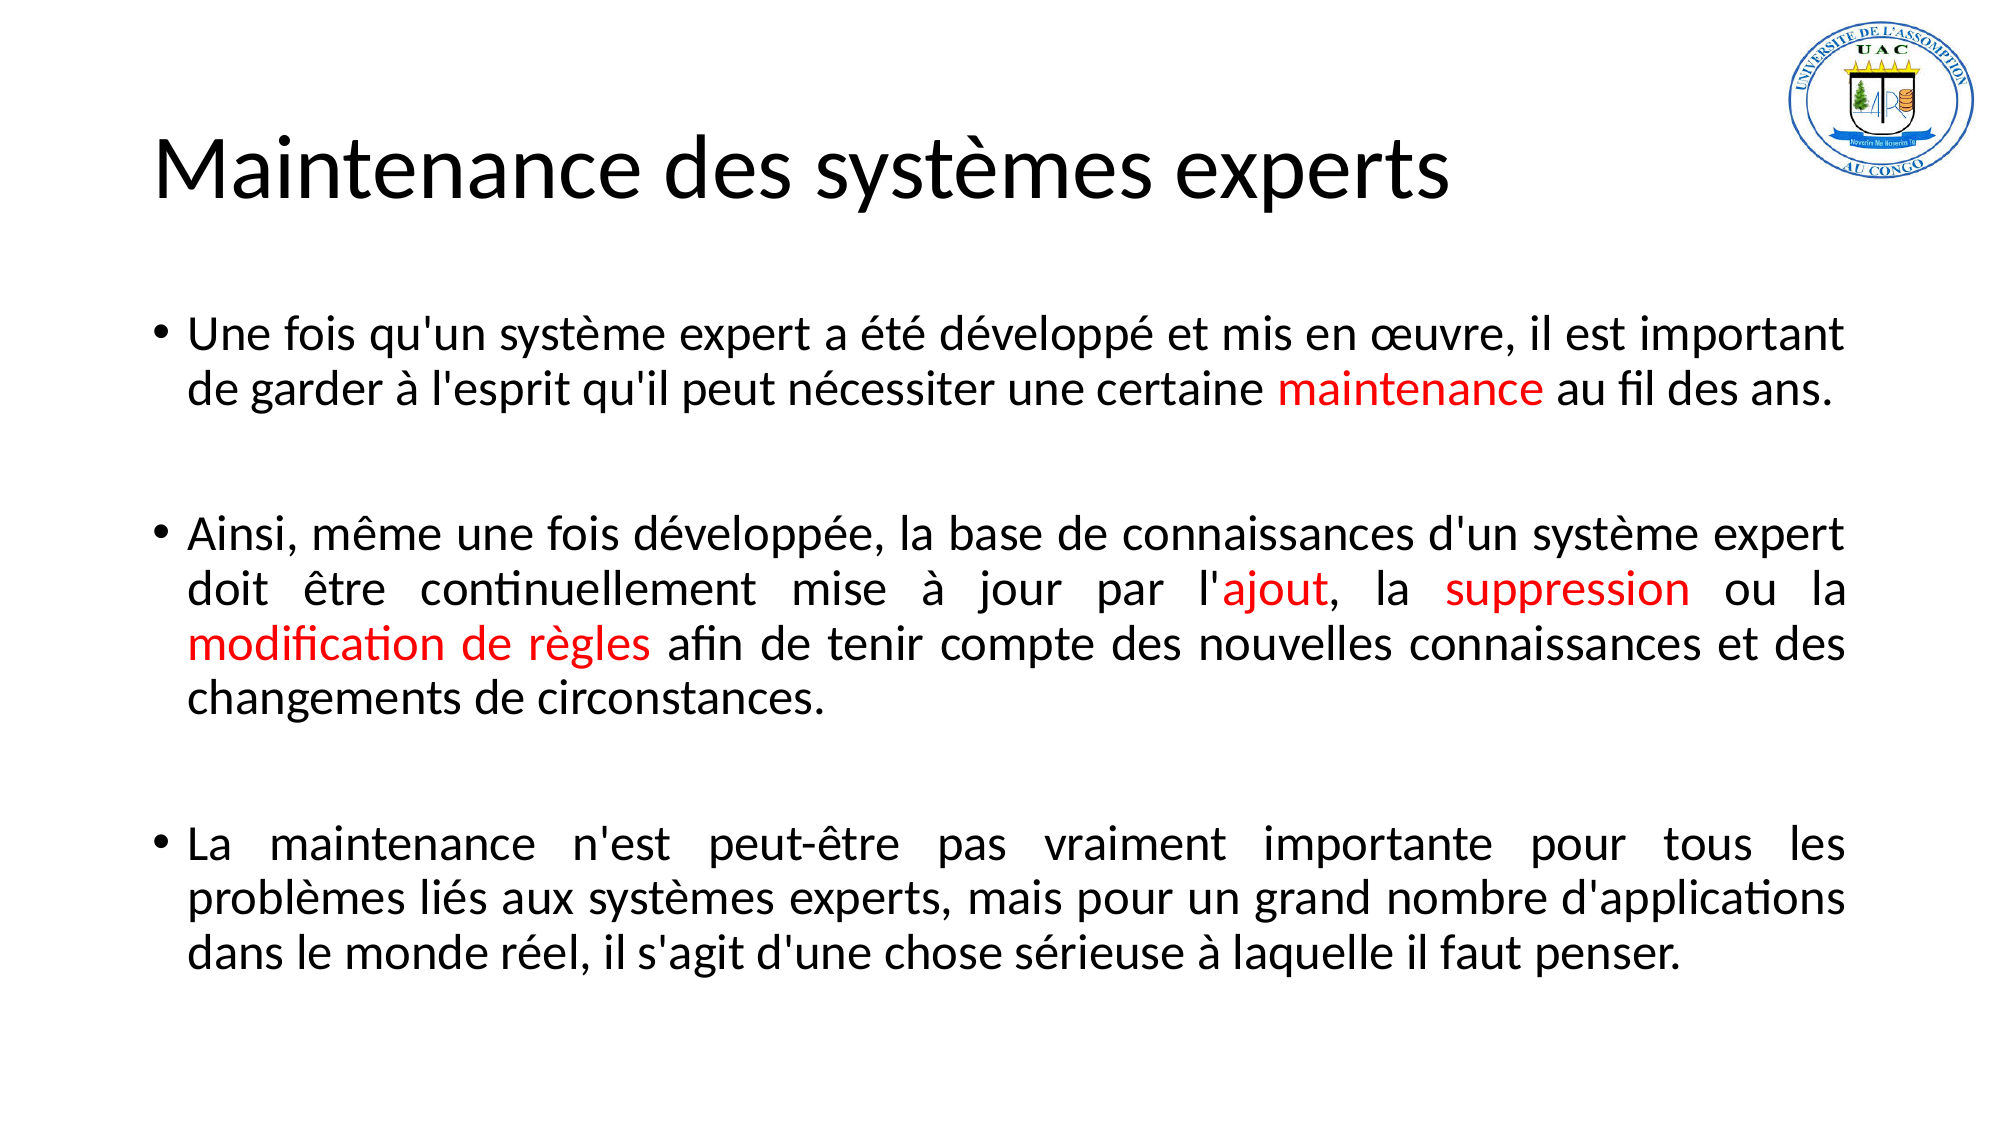

# Maintenance des systèmes experts
Une fois qu'un système expert a été développé et mis en œuvre, il est important de garder à l'esprit qu'il peut nécessiter une certaine maintenance au fil des ans.

Ainsi, même une fois développée, la base de connaissances d'un système expert doit être continuellement mise à jour par l'ajout, la suppression ou la modification de règles afin de tenir compte des nouvelles connaissances et des changements de circonstances.

La maintenance n'est peut-être pas vraiment importante pour tous les problèmes liés aux systèmes experts, mais pour un grand nombre d'applications dans le monde réel, il s'agit d'une chose sérieuse à laquelle il faut penser.